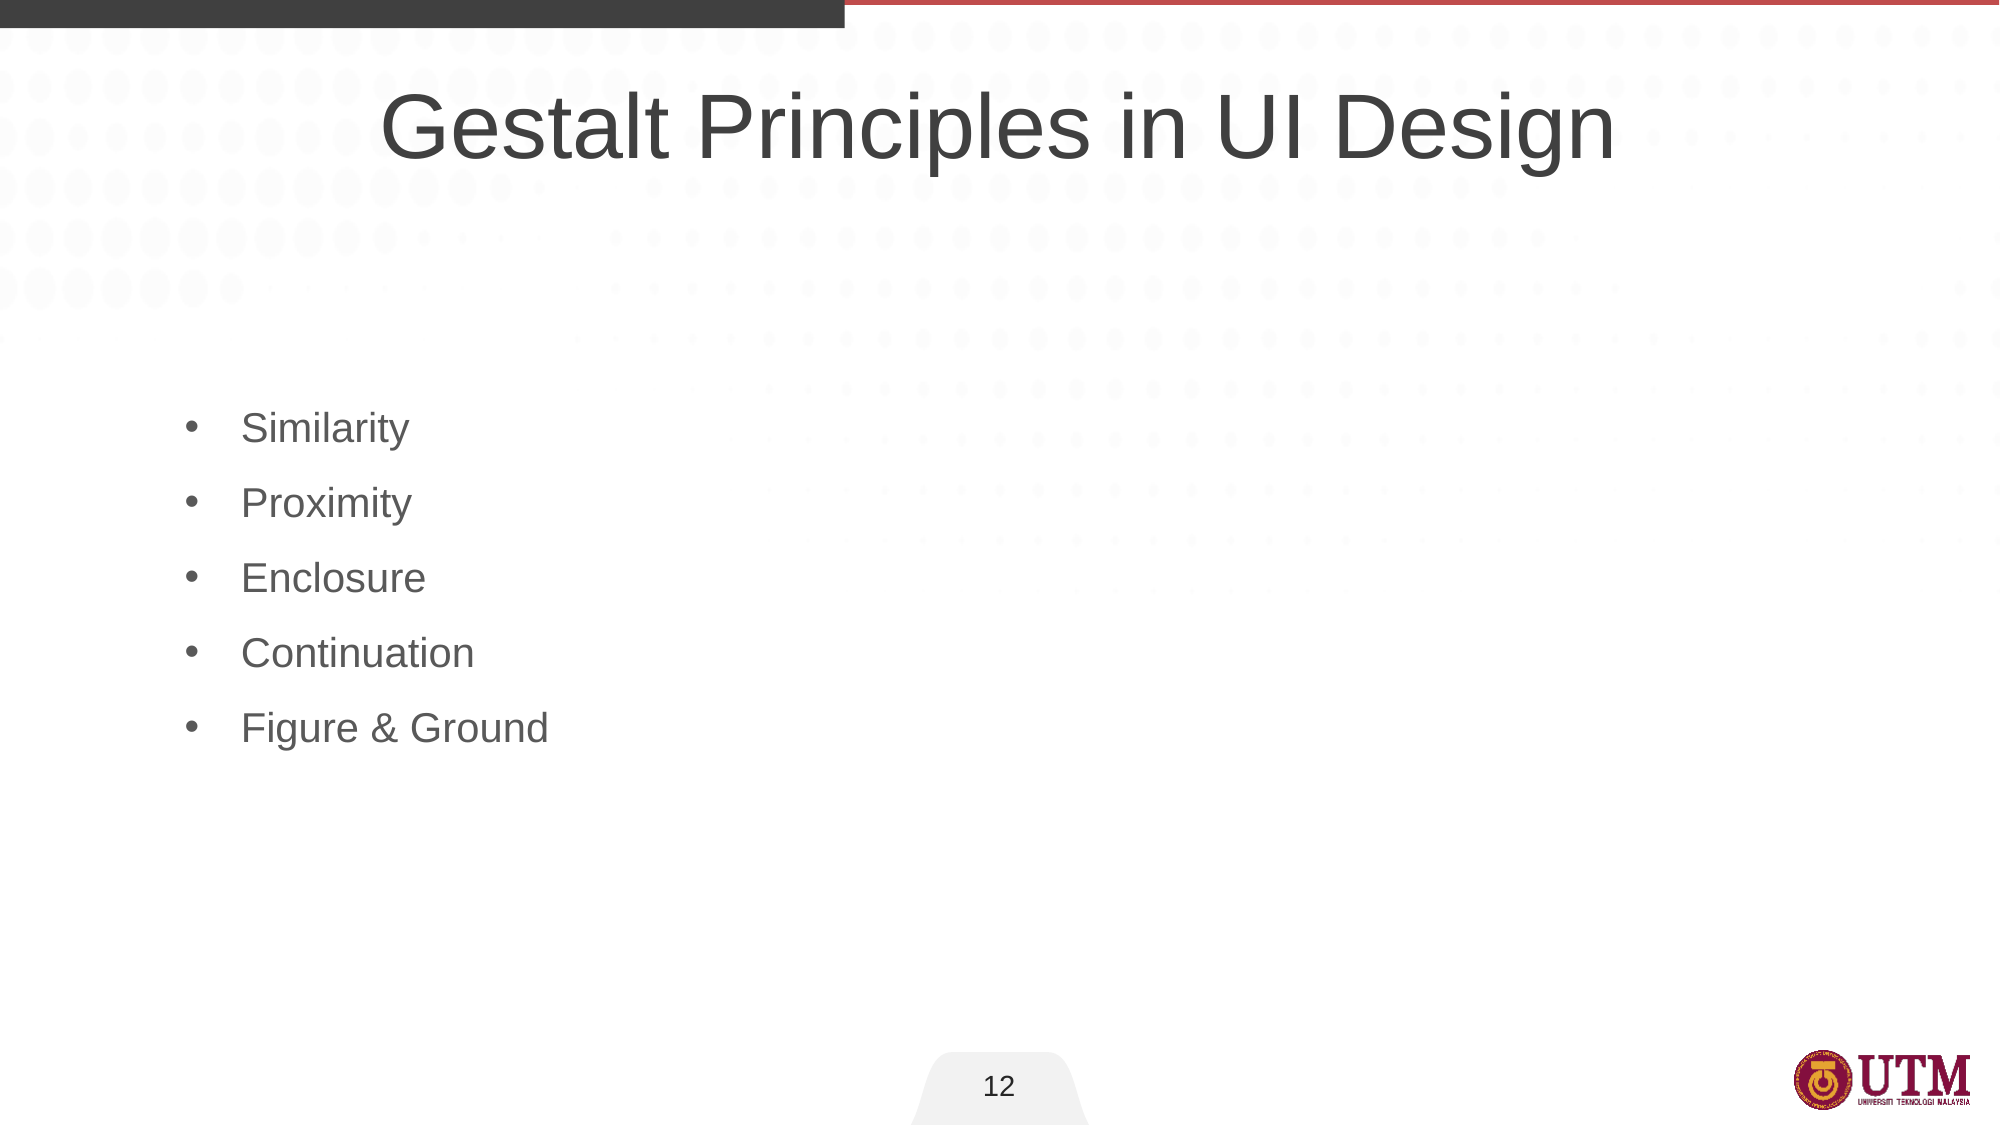

Gestalt Principles in UI Design
Similarity
Proximity
Enclosure
Continuation
Figure & Ground
12